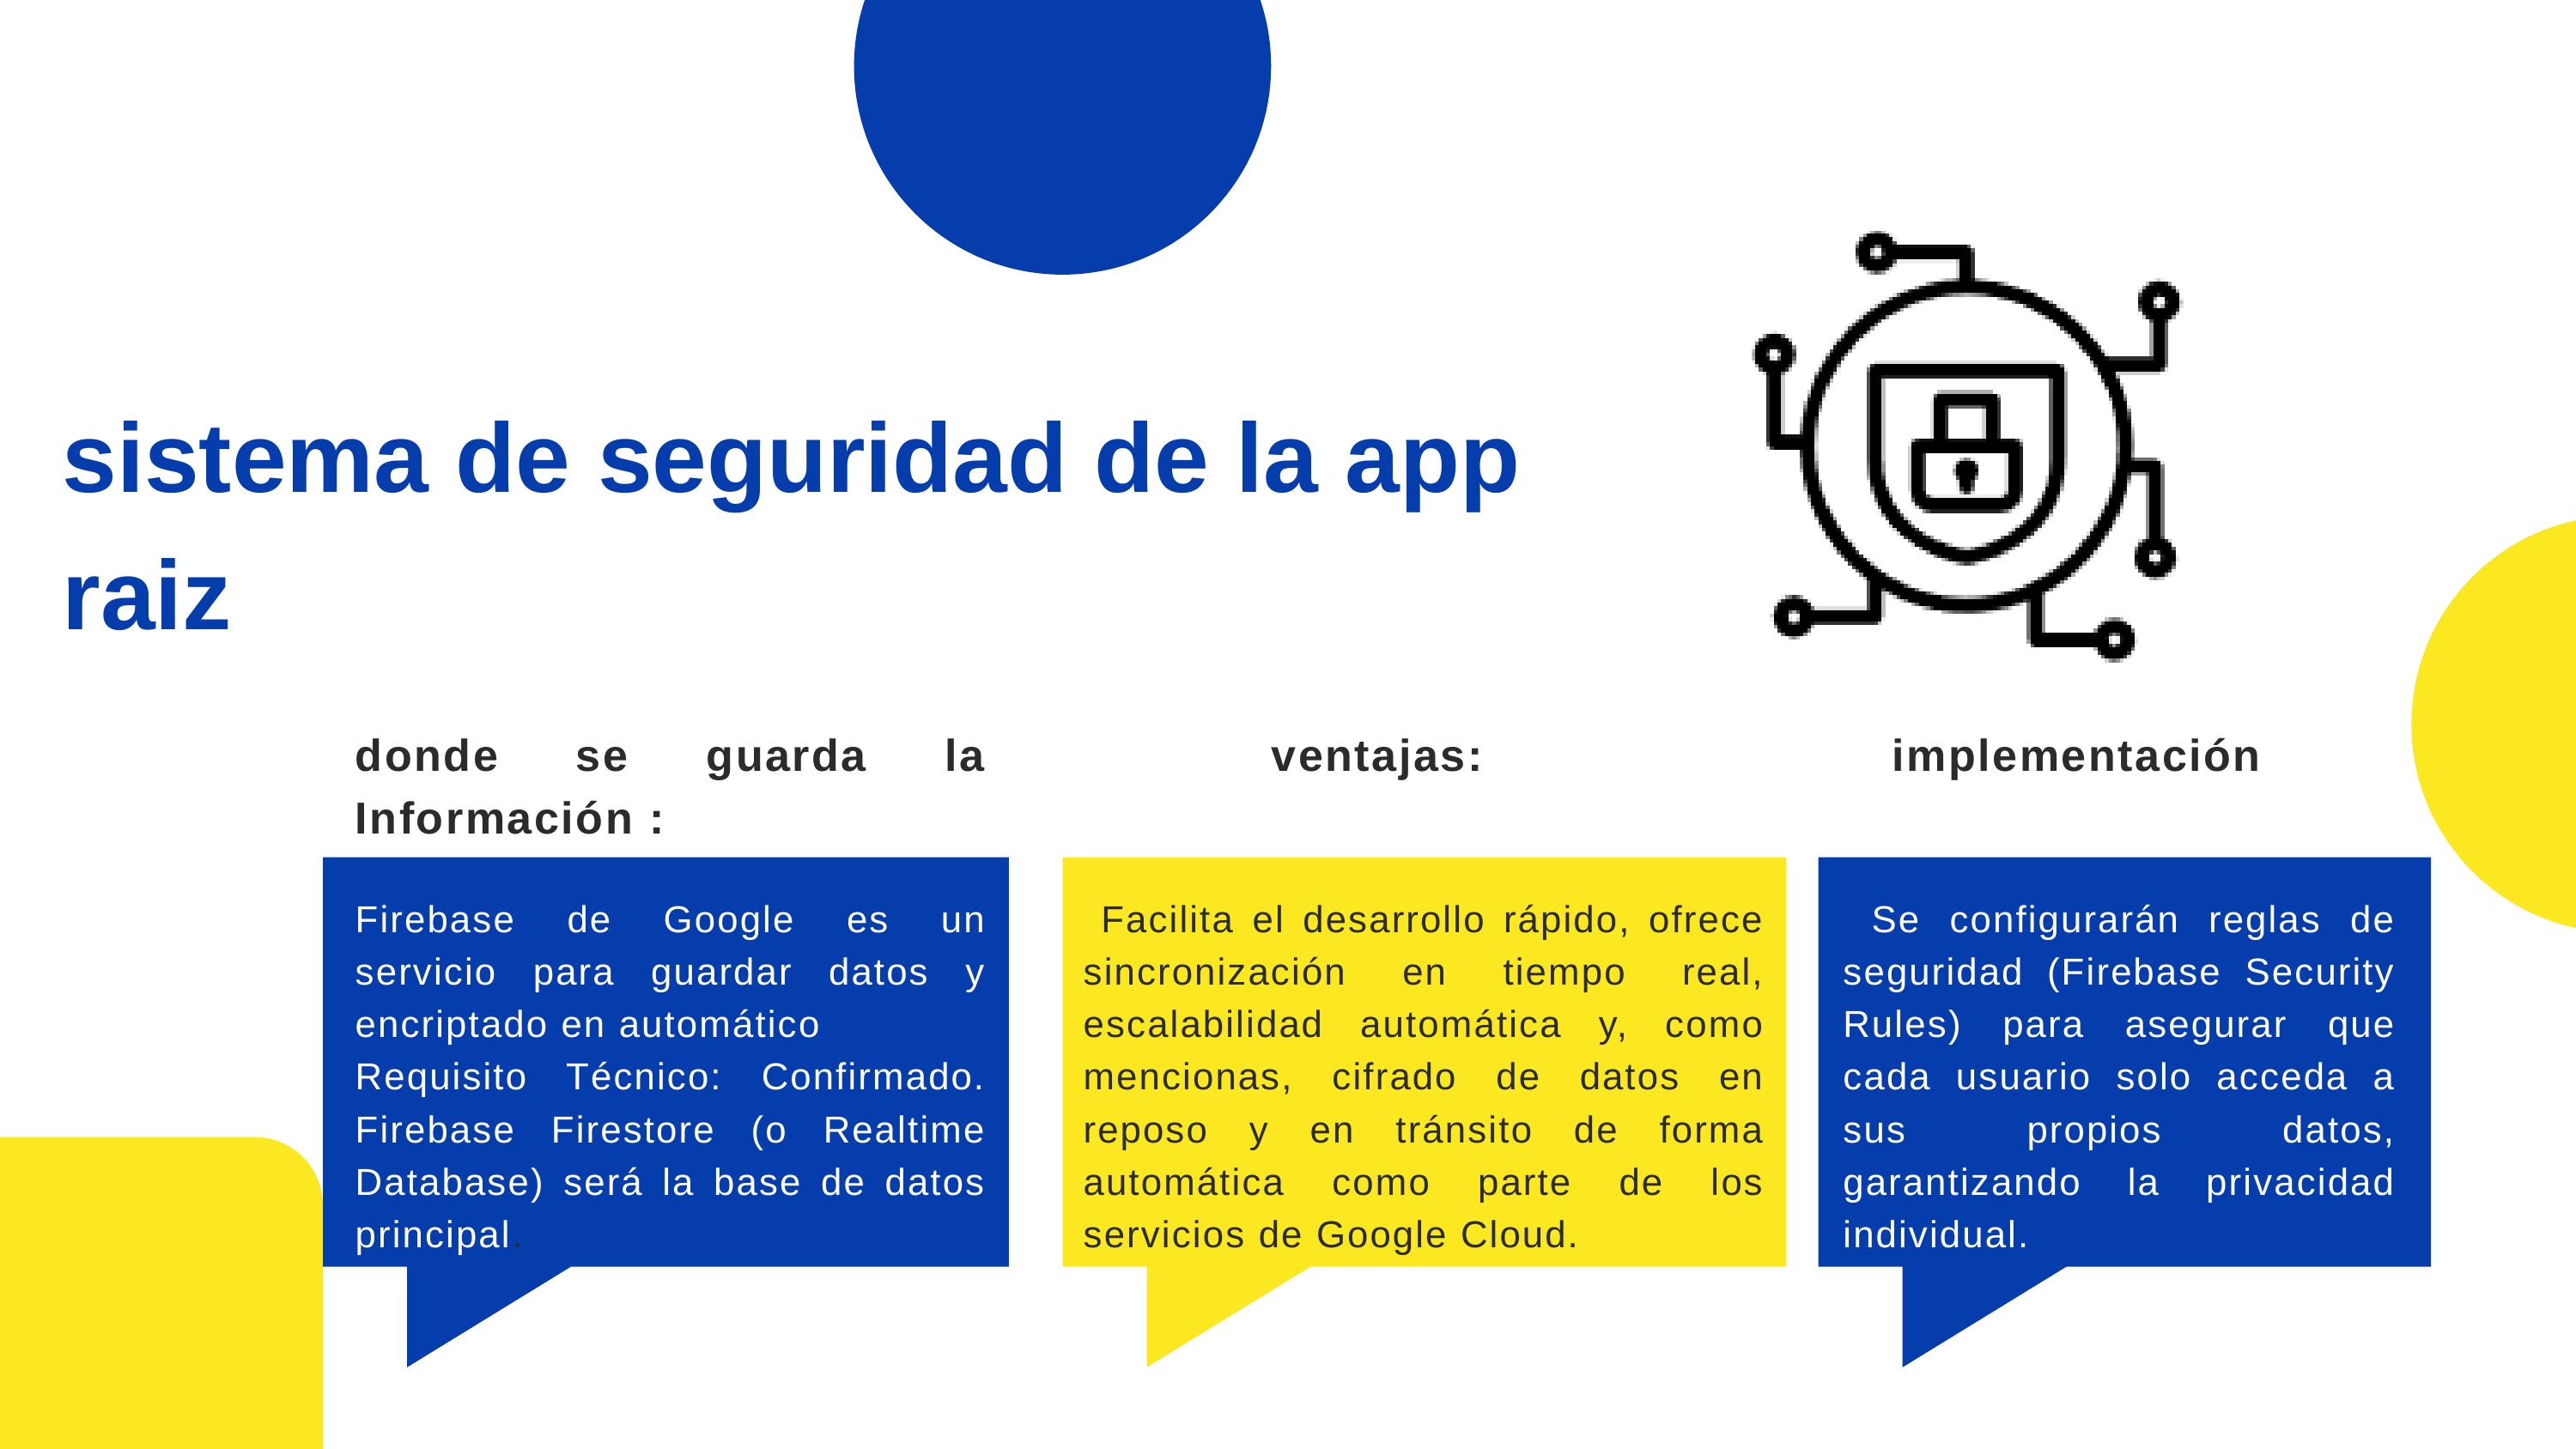

sistema de seguridad de la app raiz

donde se guarda la Información :
ventajas:
implementación

Firebase de Google es un servicio para guardar datos y encriptado en automático
Requisito Técnico: Confirmado. Firebase Firestore (o Realtime Database) será la base de datos principal.

 Facilita el desarrollo rápido, ofrece sincronización en tiempo real, escalabilidad automática y, como mencionas, cifrado de datos en reposo y en tránsito de forma automática como parte de los servicios de Google Cloud.
 Se configurarán reglas de seguridad (Firebase Security Rules) para asegurar que cada usuario solo acceda a sus propios datos, garantizando la privacidad individual.